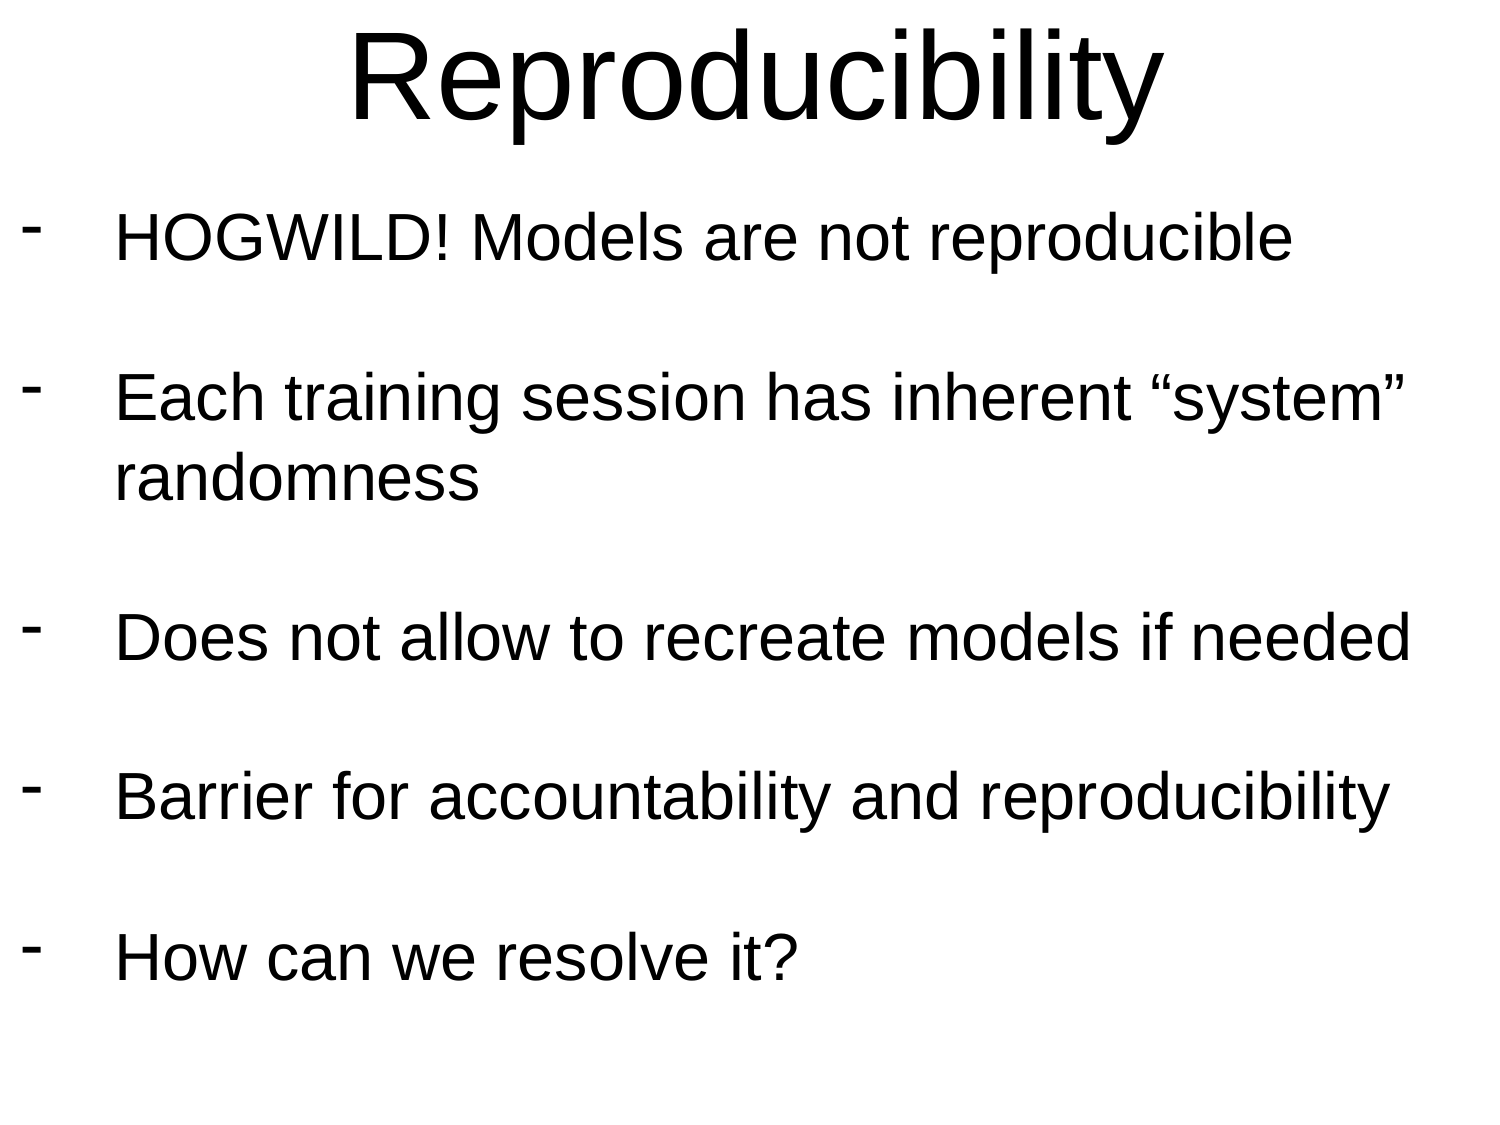

# Reproducibility

HOGWILD! Models are not reproducible

Each training session has inherent “system” randomness

Does not allow to recreate models if needed

Barrier for accountability and reproducibility

How can we resolve it?